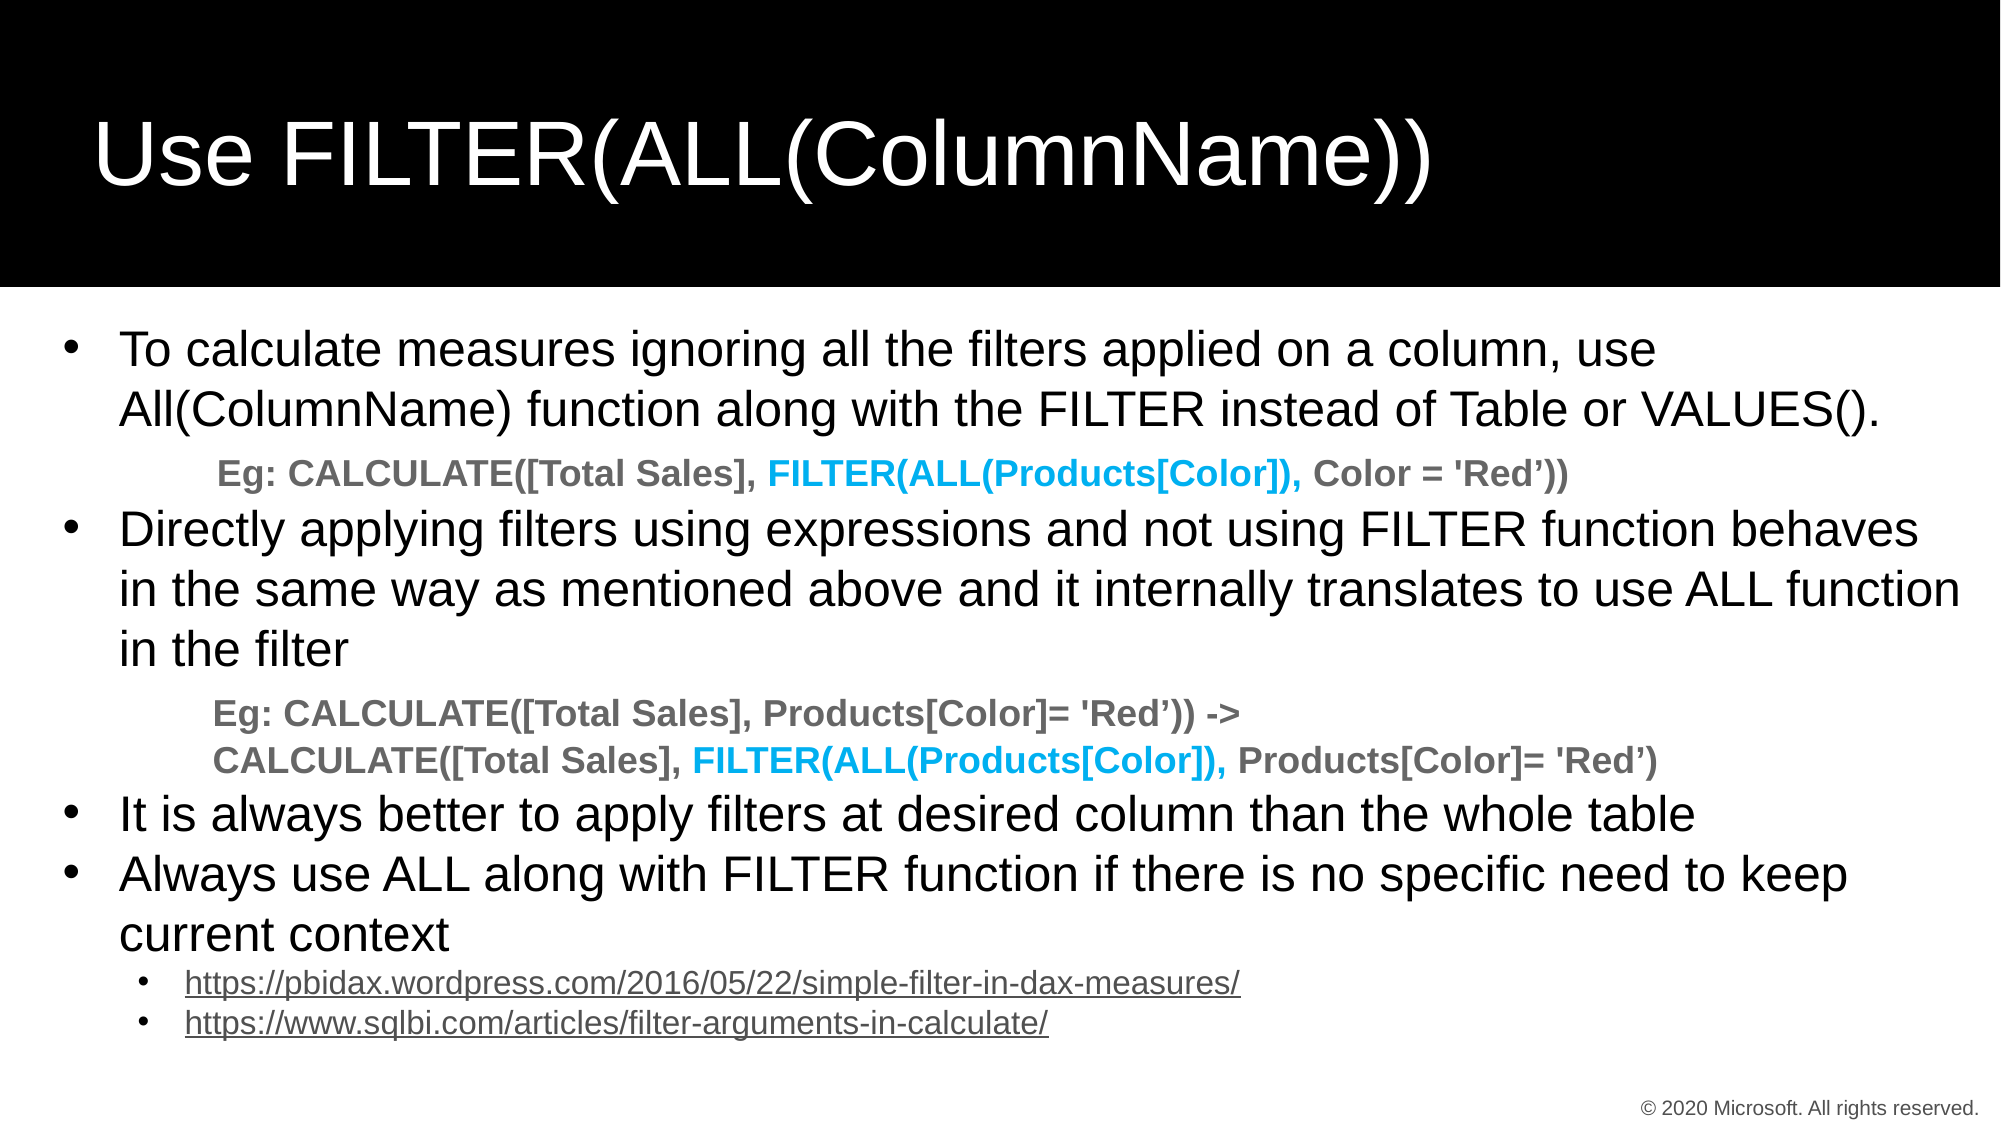

Use FILTER(ALL(ColumnName))

To calculate measures ignoring all the filters applied on a column, use All(ColumnName) function along with the FILTER instead of Table or VALUES().
       Eg: CALCULATE([Total Sales], FILTER(ALL(Products[Color]), Color = 'Red’))
Directly applying filters using expressions and not using FILTER function behaves in the same way as mentioned above and it internally translates to use ALL function in the filter
	Eg: CALCULATE([Total Sales], Products[Color]= 'Red’)) ->
	CALCULATE([Total Sales], FILTER(ALL(Products[Color]), Products[Color]= 'Red’)
It is always better to apply filters at desired column than the whole table
Always use ALL along with FILTER function if there is no specific need to keep current context
https://pbidax.wordpress.com/2016/05/22/simple-filter-in-dax-measures/
https://www.sqlbi.com/articles/filter-arguments-in-calculate/

© 2020 Microsoft. All rights reserved.